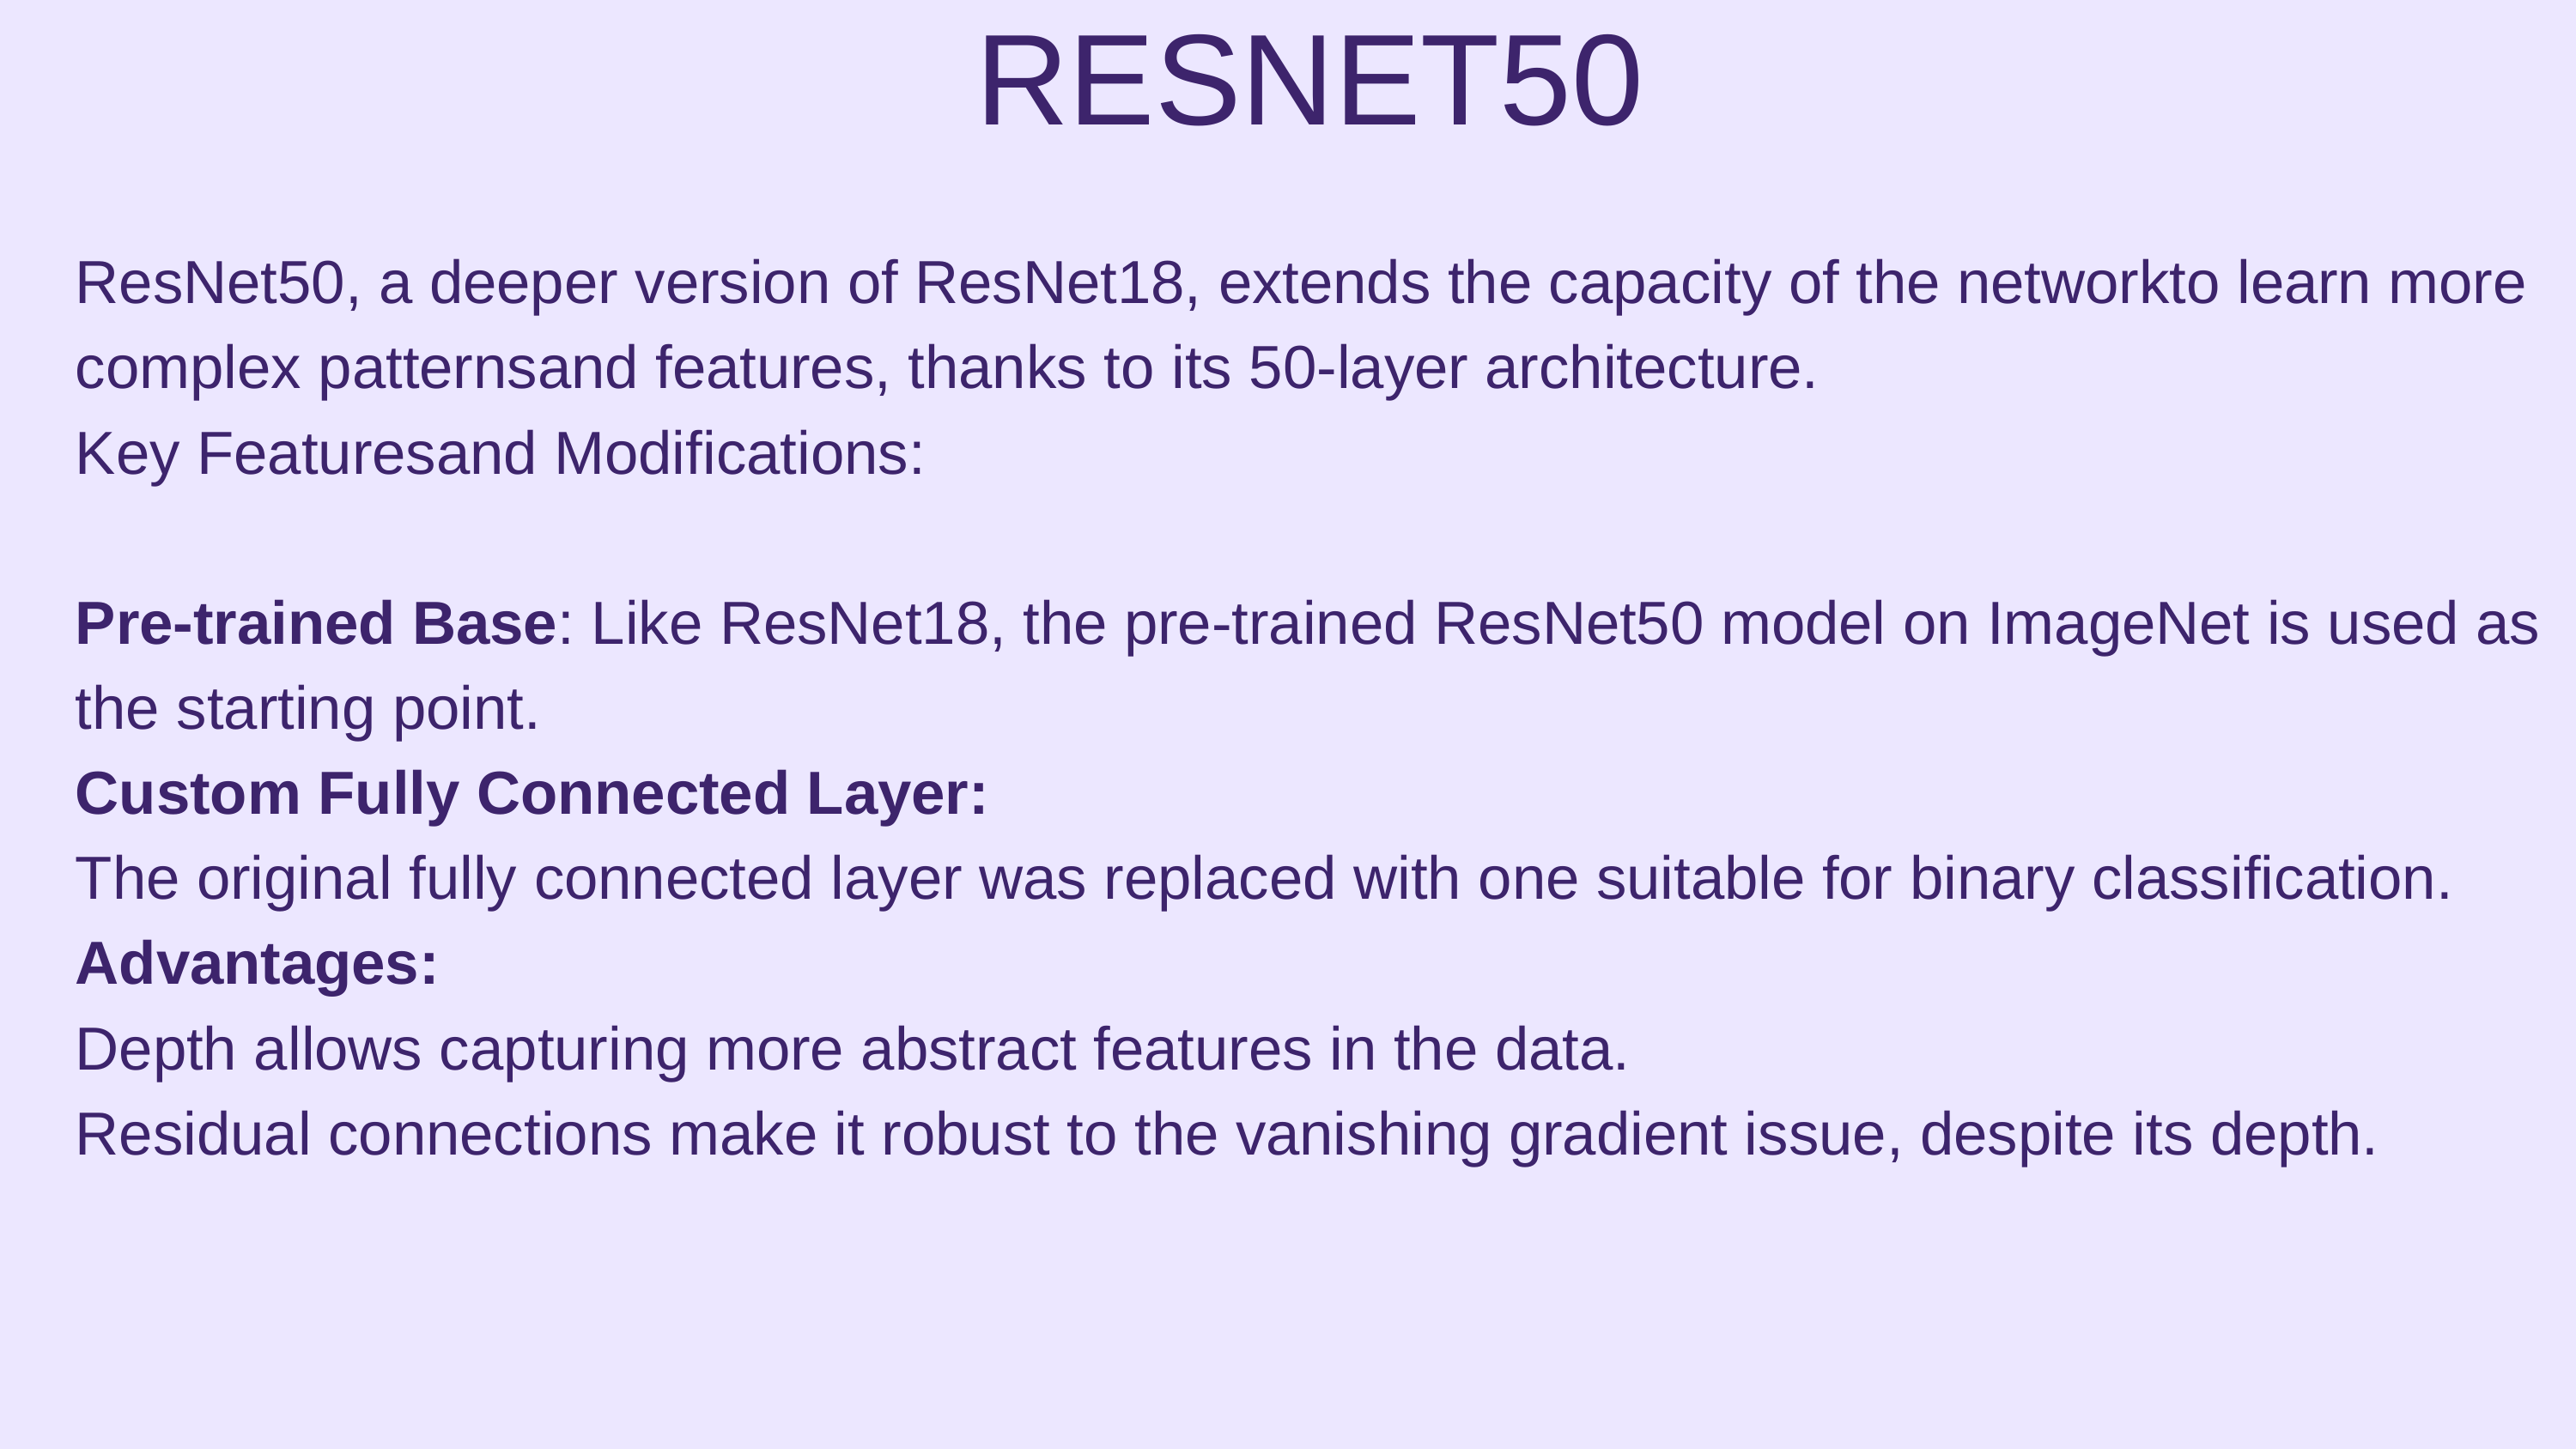

RESNET50

ResNet50, a deeper version of ResNet18, extends the capacity of the networkto learn more complex patternsand features, thanks to its 50-layer architecture.
Key Featuresand Modifications:

Pre-trained Base: Like ResNet18, the pre-trained ResNet50 model on ImageNet is used as the starting point.
Custom Fully Connected Layer:
The original fully connected layer was replaced with one suitable for binary classification.
Advantages:
Depth allows capturing more abstract features in the data.
Residual connections make it robust to the vanishing gradient issue, despite its depth.